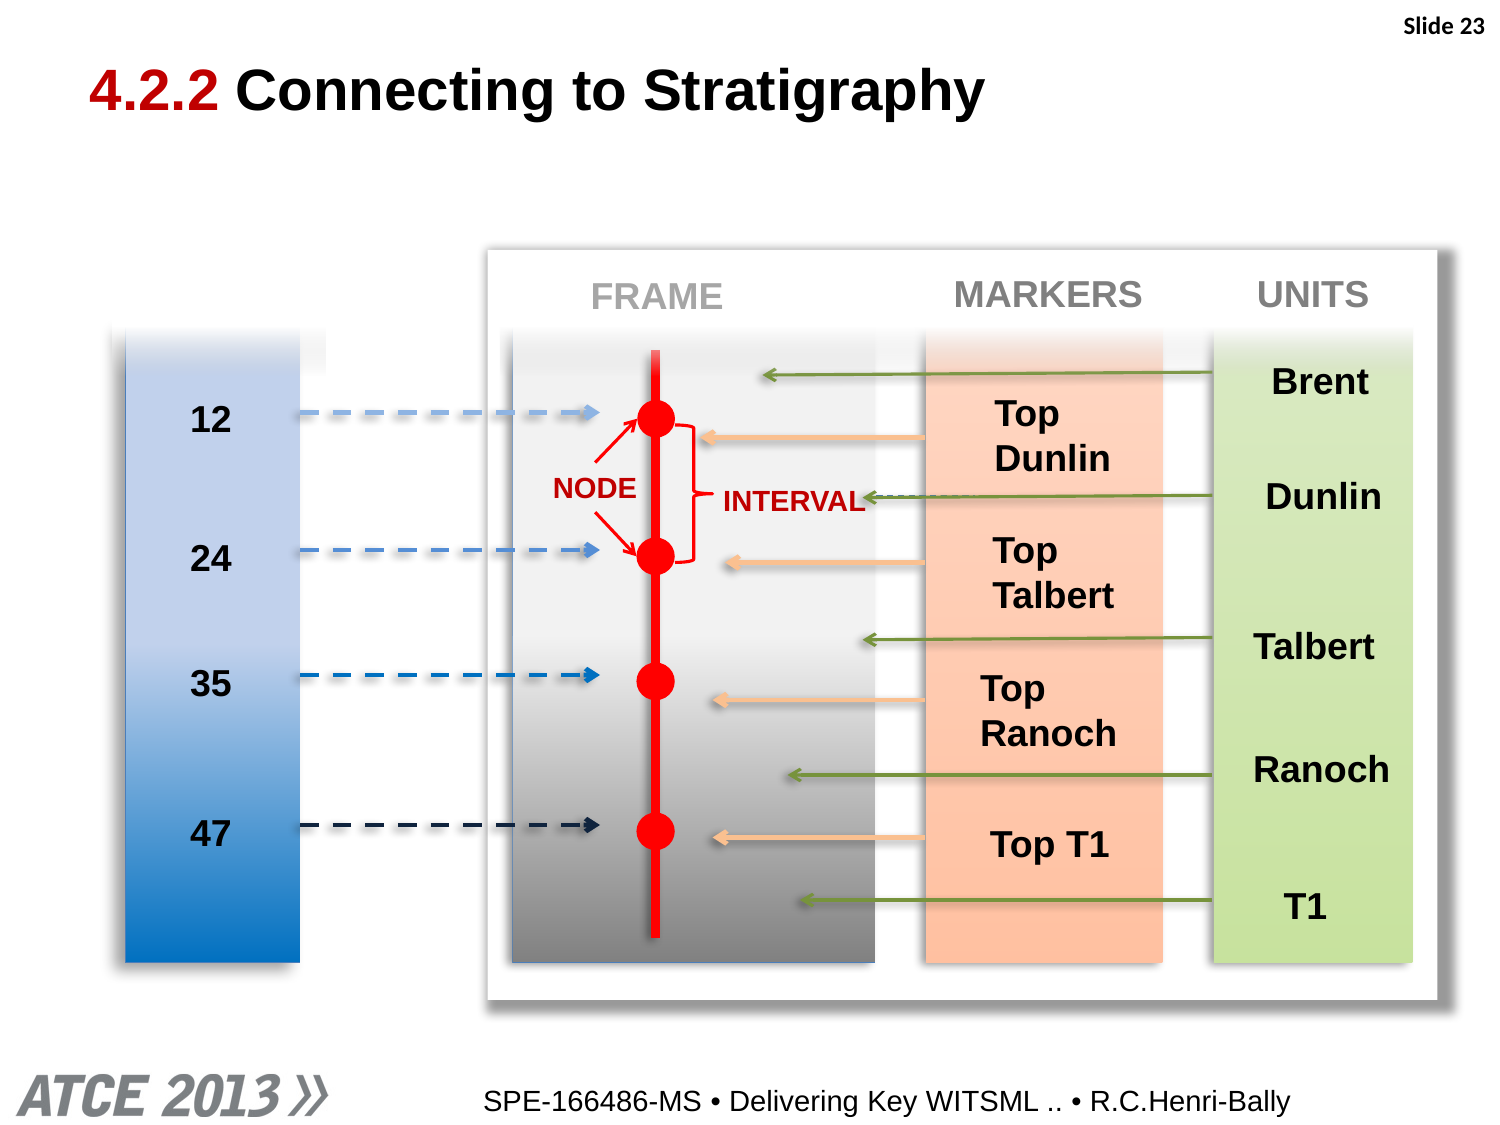

Slide 23
4.2.2 Connecting to Stratigraphy

MARKERS
UNITS
FRAME

Brent
Dunlin
Talbert
Ranoch
T1
Top
Dunlin
Top
Talbert
Top
Ranoch
Top T1
12
24
35
47

NODE
INTERVAL